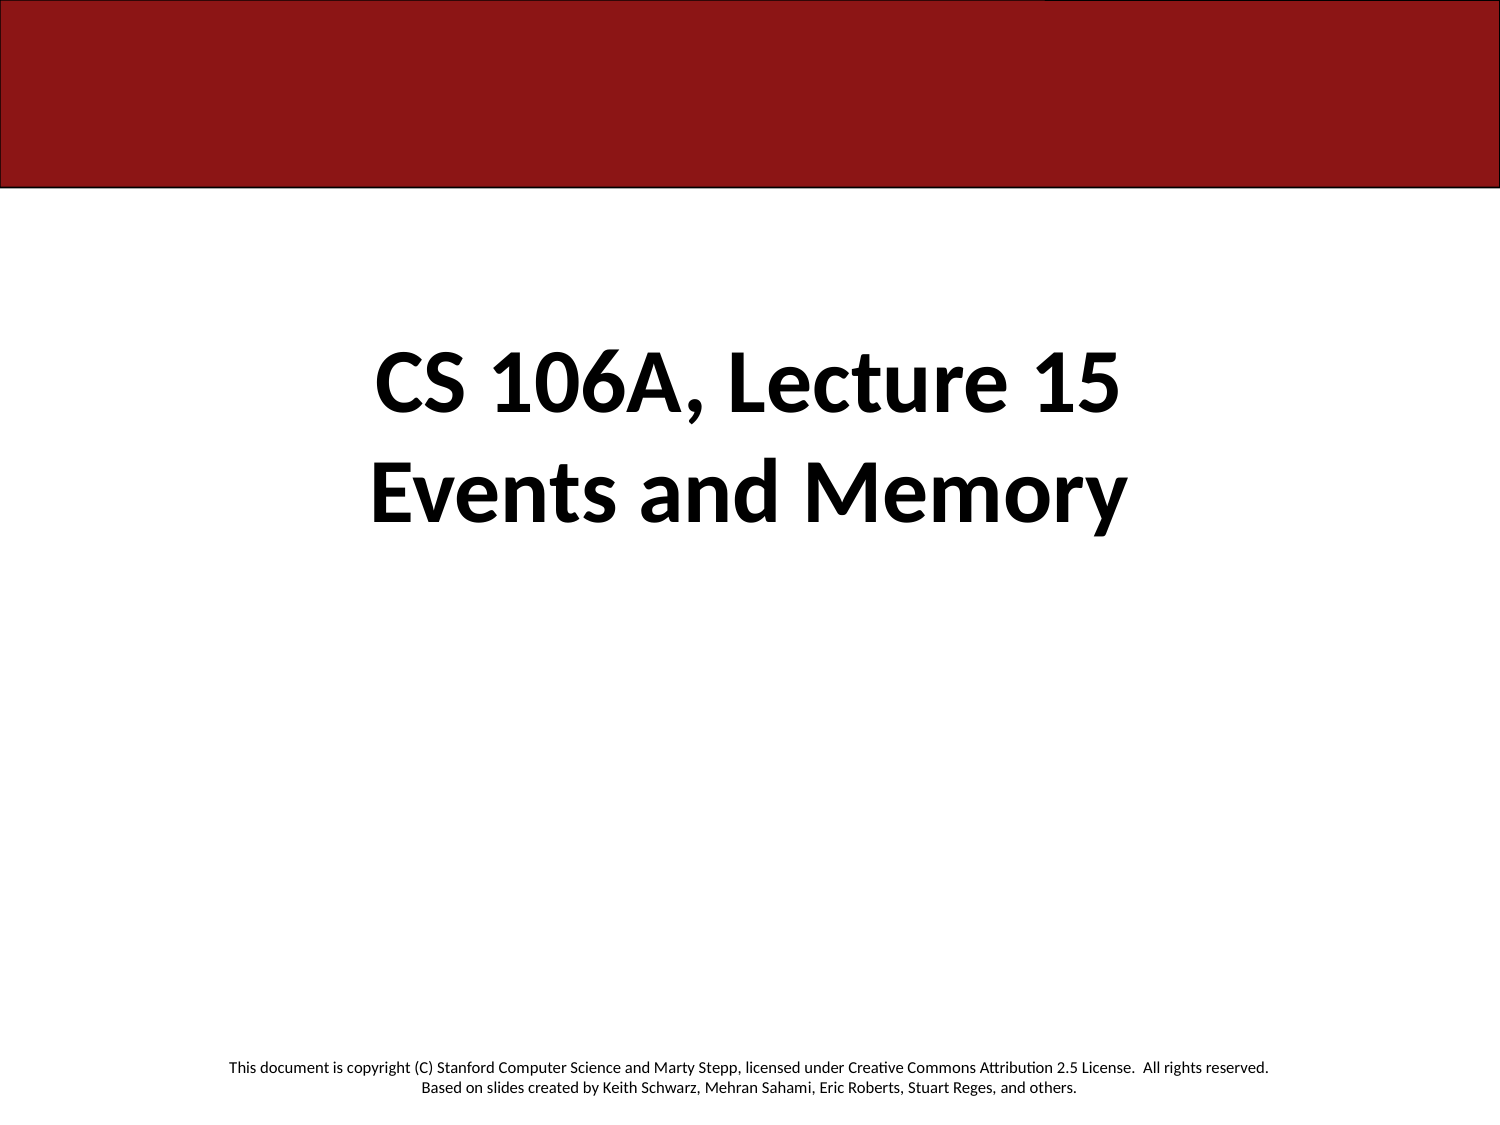

# CS 106A, Lecture 15 Events and Memory